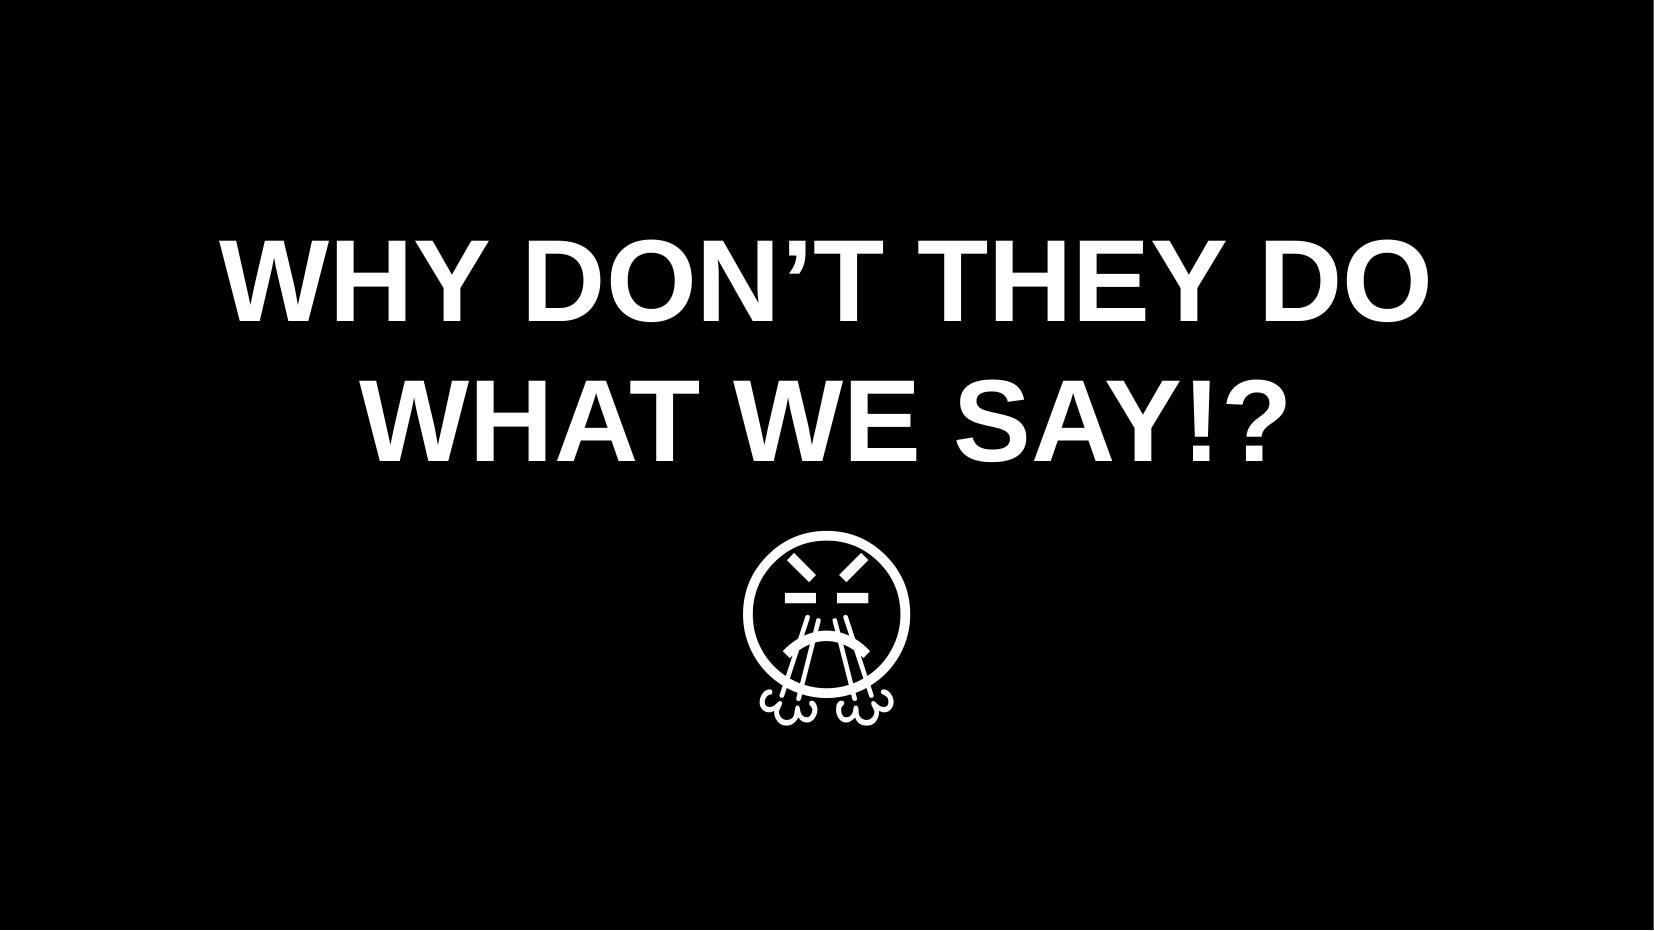

# WHY DON’T THEY DO WHAT WE SAY!?
😤